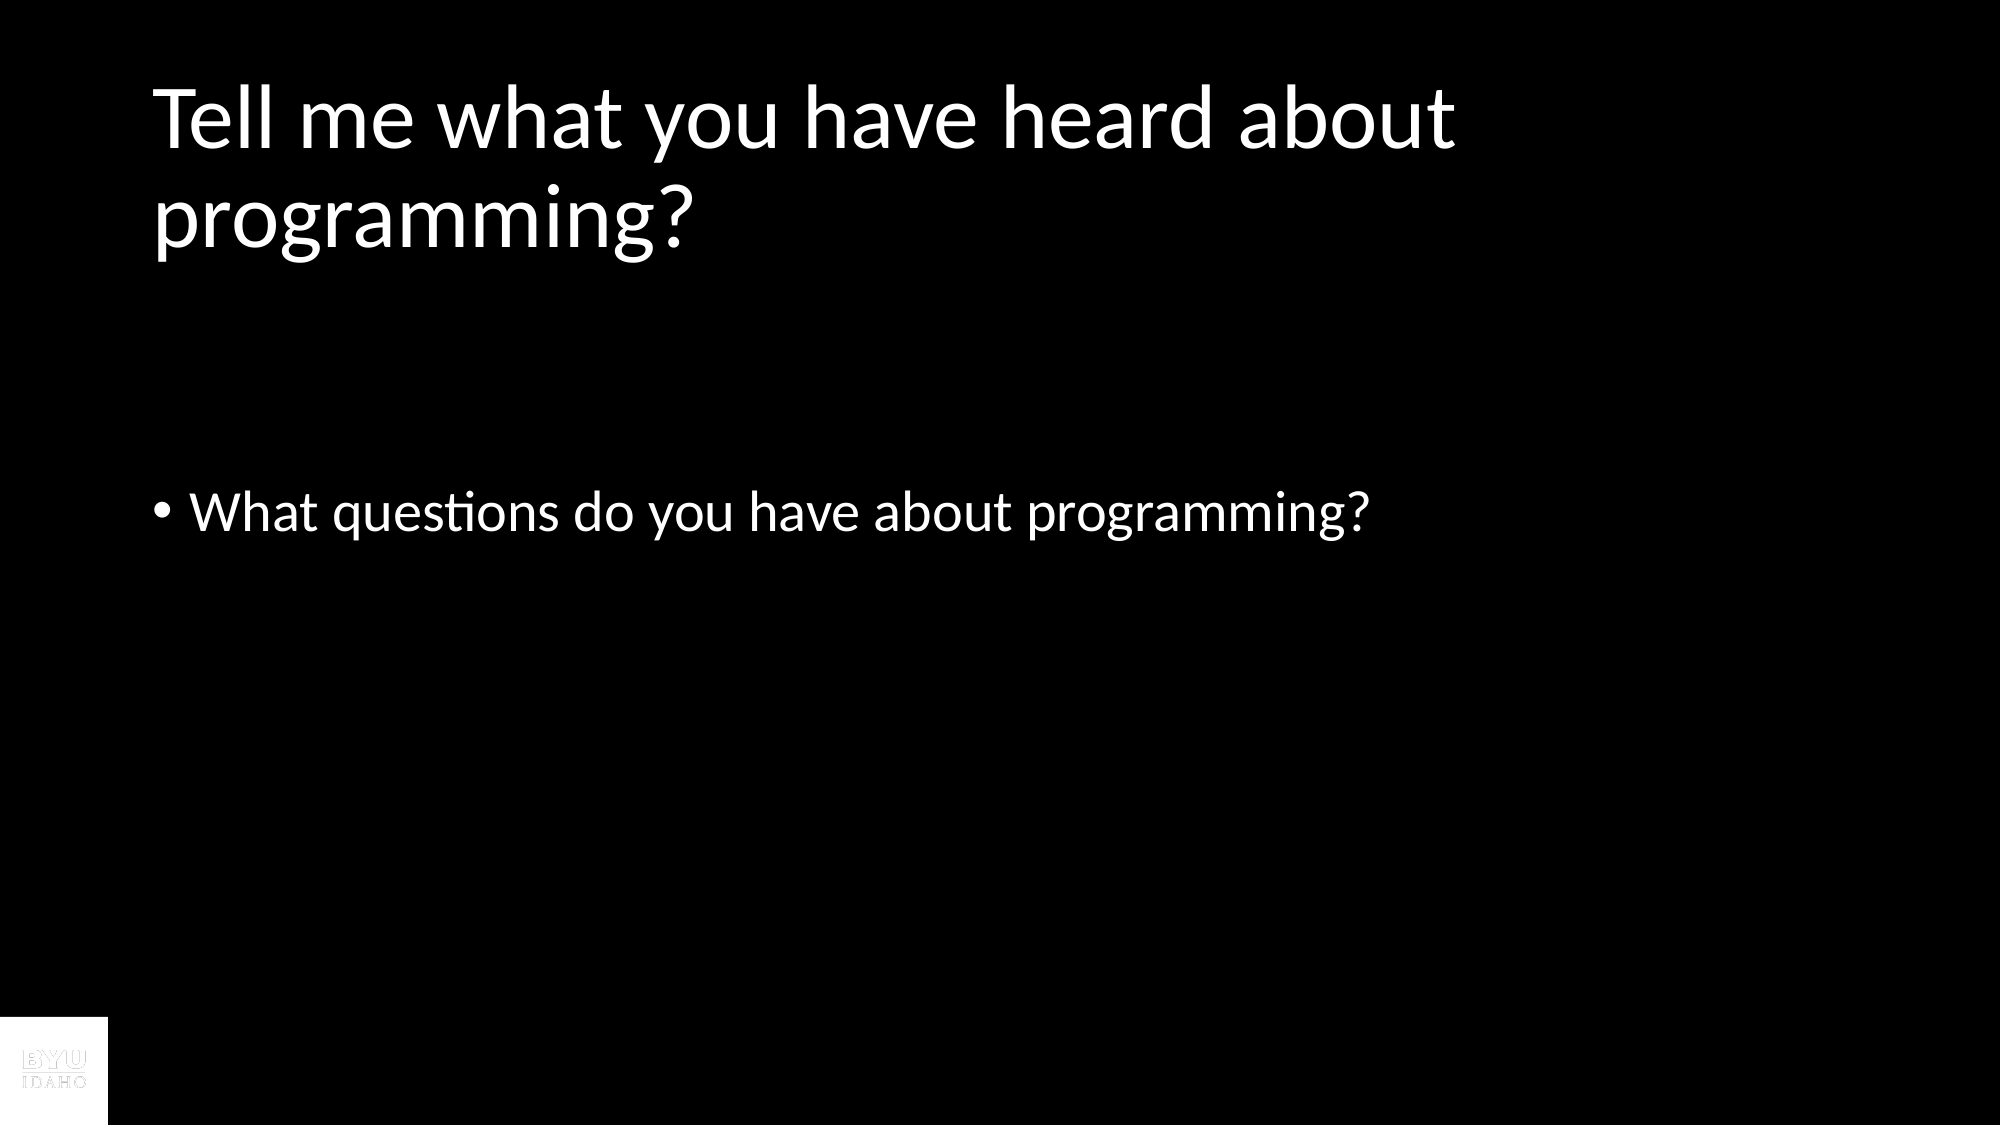

# Tell me what you have heard about programming?

What questions do you have about programming?